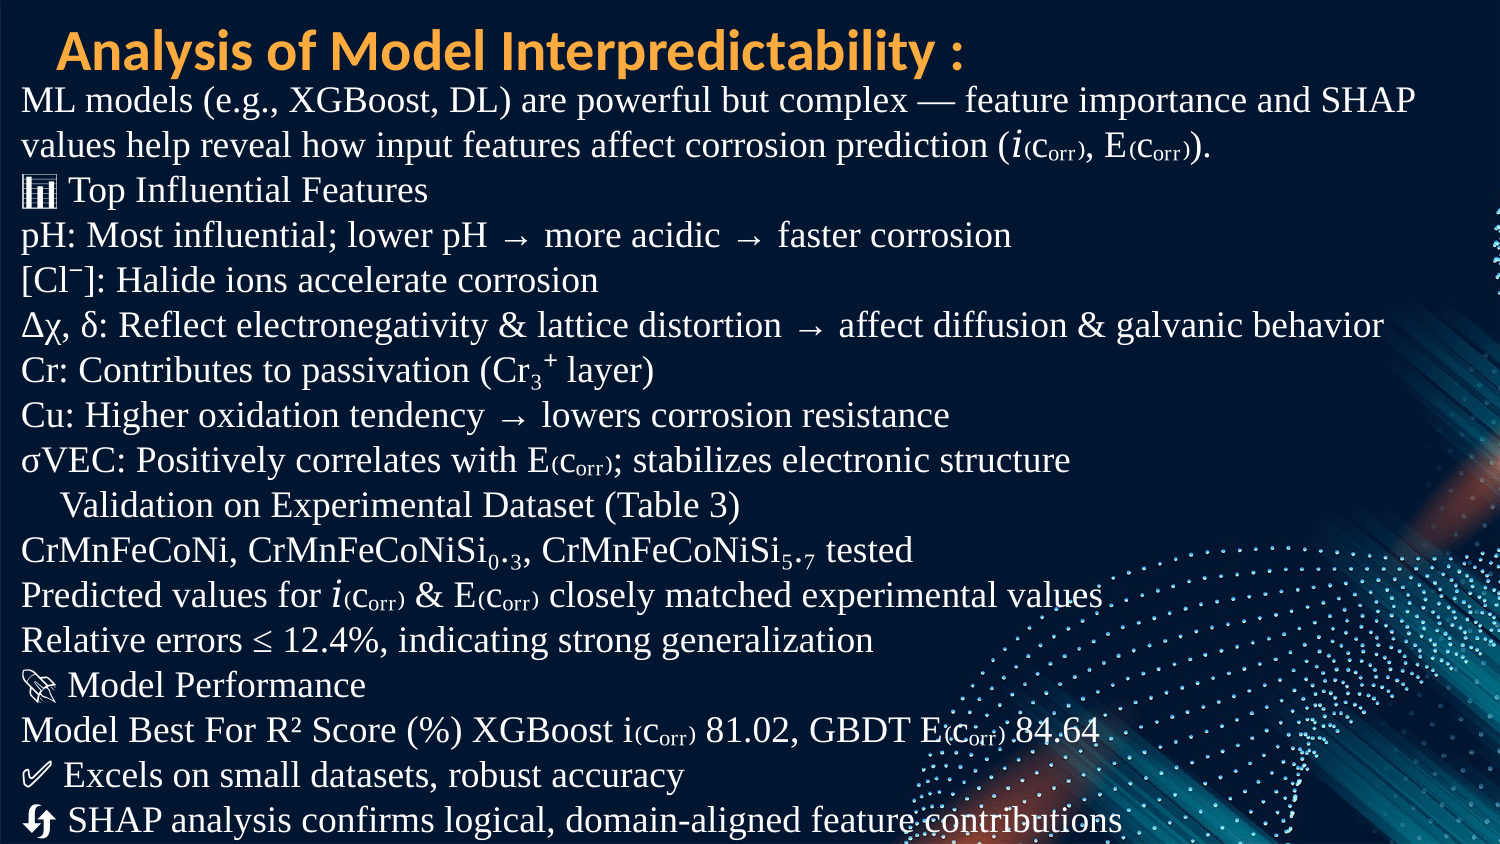

Analysis of Model Interpredictability :
ML models (e.g., XGBoost, DL) are powerful but complex — feature importance and SHAP values help reveal how input features affect corrosion prediction (𝑖₍cₒᵣᵣ₎, E₍cₒᵣᵣ₎).
📊 Top Influential Features
pH: Most influential; lower pH → more acidic → faster corrosion
[Cl⁻]: Halide ions accelerate corrosion
Δχ, δ: Reflect electronegativity & lattice distortion → affect diffusion & galvanic behavior
Cr: Contributes to passivation (Cr₃⁺ layer)
Cu: Higher oxidation tendency → lowers corrosion resistance
σVEC: Positively correlates with E₍cₒᵣᵣ₎; stabilizes electronic structure
🧪 Validation on Experimental Dataset (Table 3)
CrMnFeCoNi, CrMnFeCoNiSi₀.₃, CrMnFeCoNiSi₅.₇ tested
Predicted values for 𝑖₍cₒᵣᵣ₎ & E₍cₒᵣᵣ₎ closely matched experimental values
Relative errors ≤ 12.4%, indicating strong generalization
🚀 Model Performance
Model Best For R² Score (%) XGBoost i₍cₒᵣᵣ₎ 81.02, GBDT E₍cₒᵣᵣ₎ 84.64
✅ Excels on small datasets, robust accuracy
🔄 SHAP analysis confirms logical, domain-aligned feature contributions